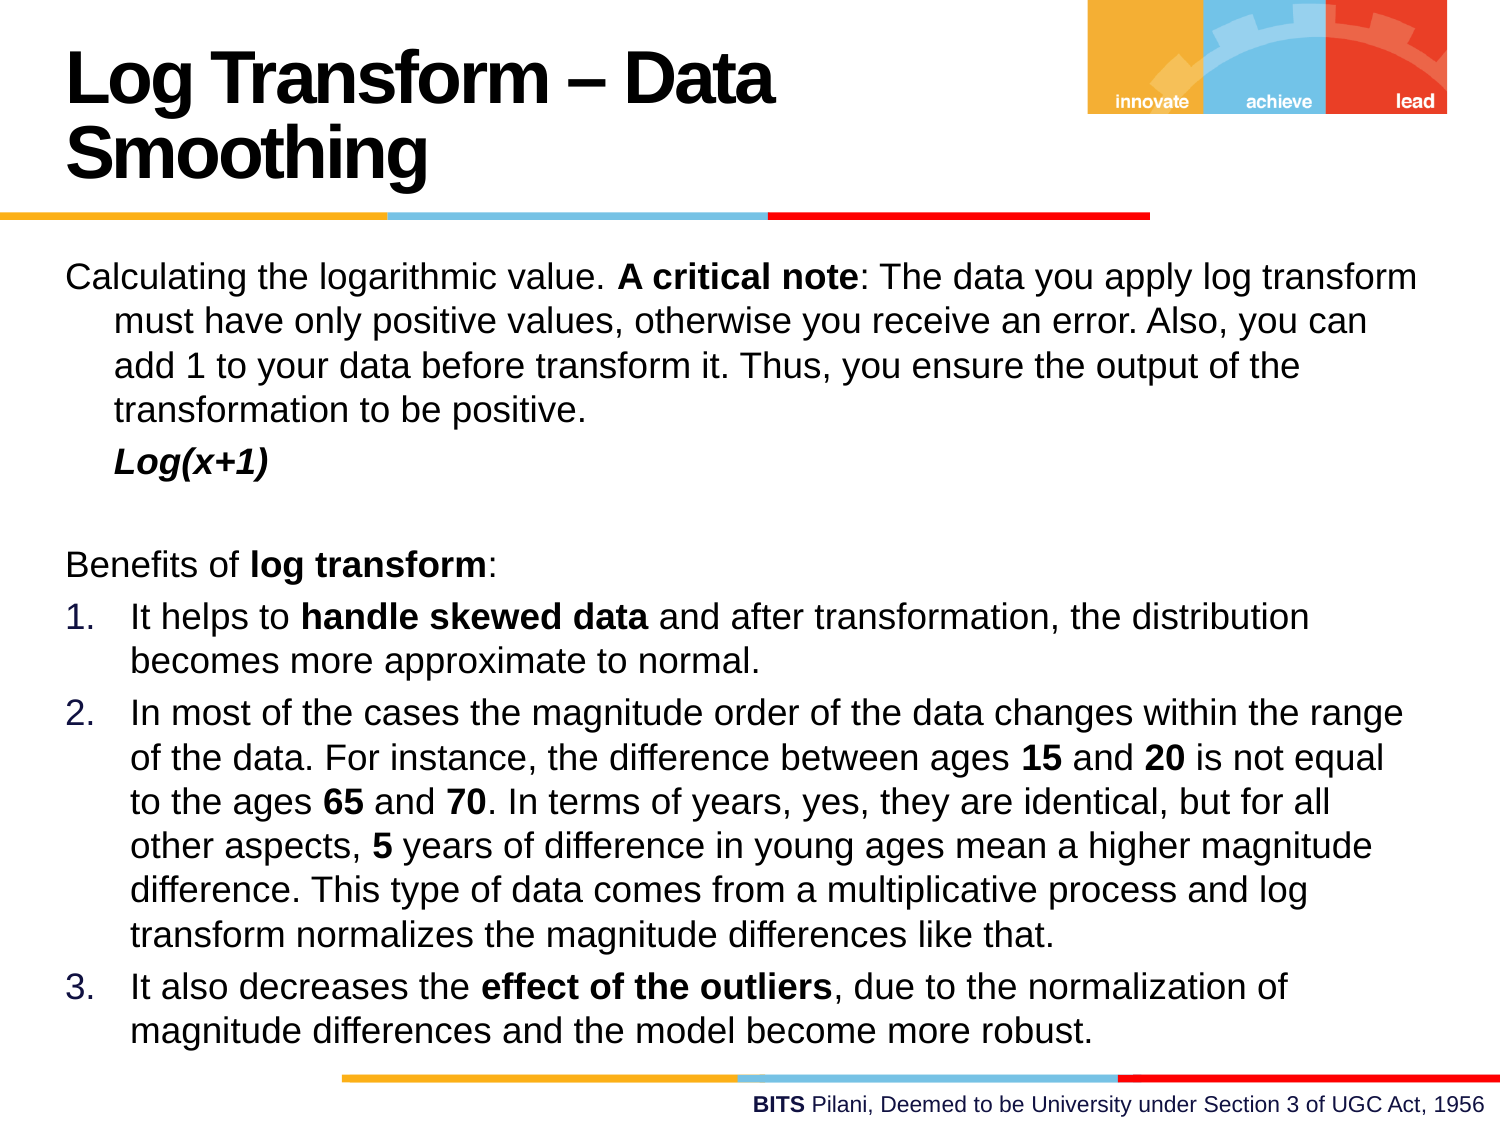

Log Transform – Data Smoothing
Calculating the logarithmic value. A critical note: The data you apply log transform must have only positive values, otherwise you receive an error. Also, you can add 1 to your data before transform it. Thus, you ensure the output of the transformation to be positive.
	Log(x+1)

Benefits of log transform:
It helps to handle skewed data and after transformation, the distribution becomes more approximate to normal.
In most of the cases the magnitude order of the data changes within the range of the data. For instance, the difference between ages 15 and 20 is not equal to the ages 65 and 70. In terms of years, yes, they are identical, but for all other aspects, 5 years of difference in young ages mean a higher magnitude difference. This type of data comes from a multiplicative process and log transform normalizes the magnitude differences like that.
It also decreases the effect of the outliers, due to the normalization of magnitude differences and the model become more robust.